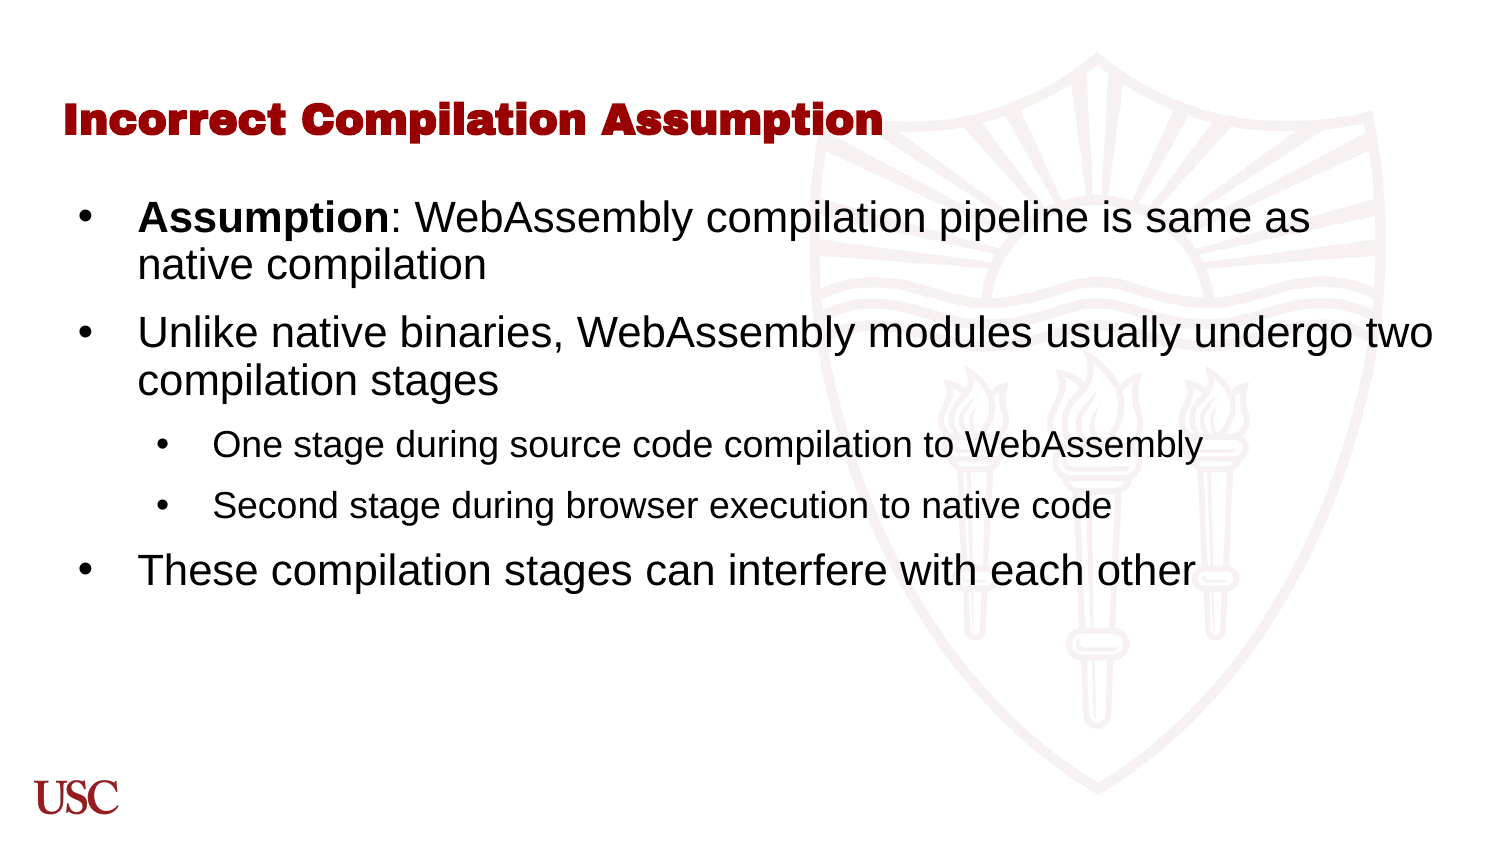

# Incorrect Compilation Assumption
Assumption: WebAssembly compilation pipeline is same as native compilation
Unlike native binaries, WebAssembly modules usually undergo two compilation stages
One stage during source code compilation to WebAssembly
Second stage during browser execution to native code
These compilation stages can interfere with each other